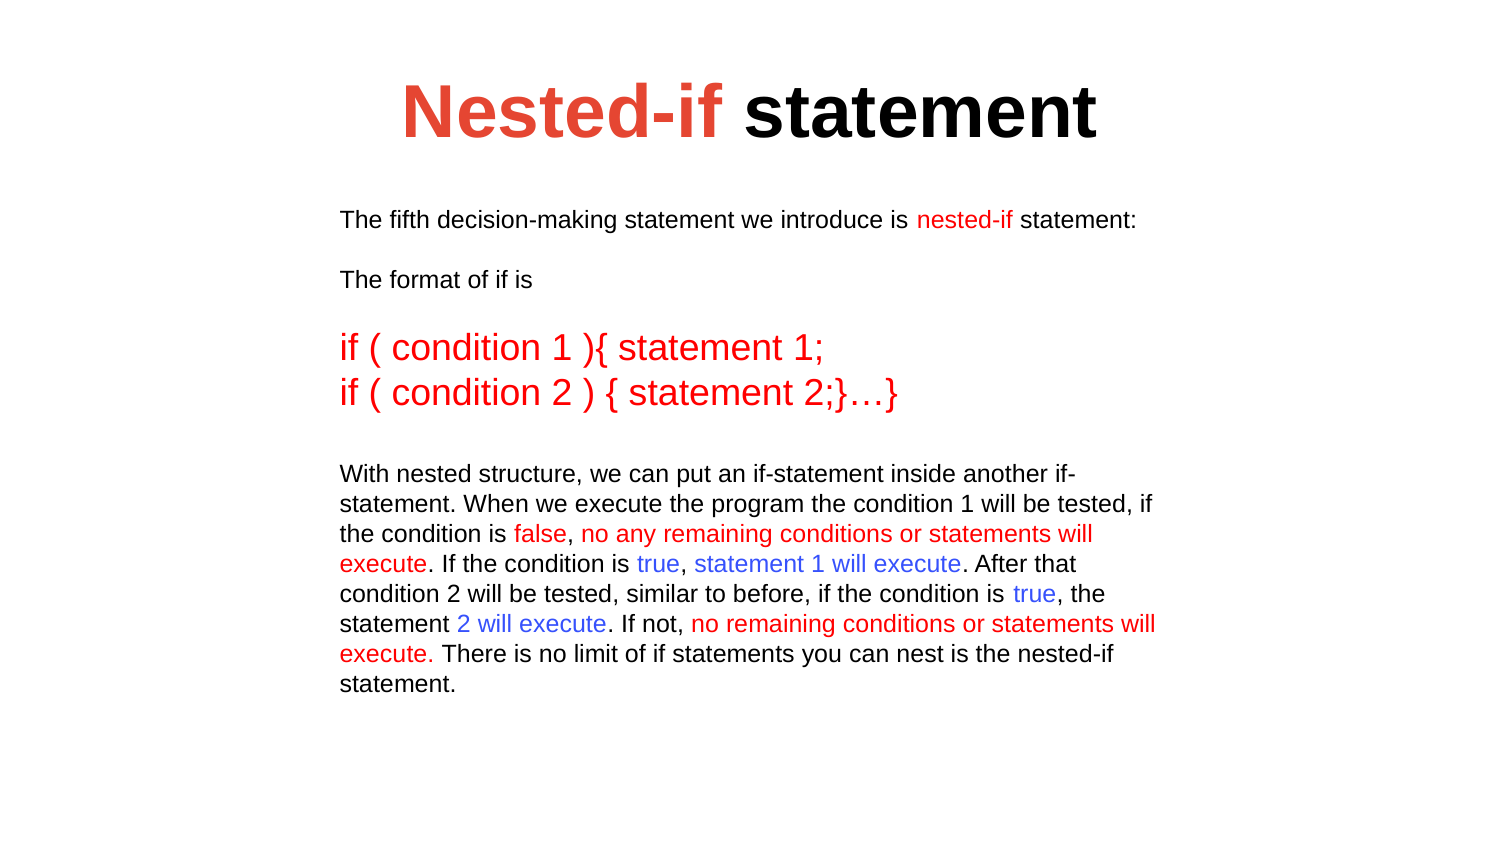

# Nested-if statement
The fifth decision-making statement we introduce is nested-if statement:

The format of if is

if ( condition 1 ){ statement 1;
if ( condition 2 ) { statement 2;}…}

With nested structure, we can put an if-statement inside another if-statement. When we execute the program the condition 1 will be tested, if the condition is false, no any remaining conditions or statements will execute. If the condition is true, statement 1 will execute. After that condition 2 will be tested, similar to before, if the condition is true, the statement 2 will execute. If not, no remaining conditions or statements will execute. There is no limit of if statements you can nest is the nested-if statement.